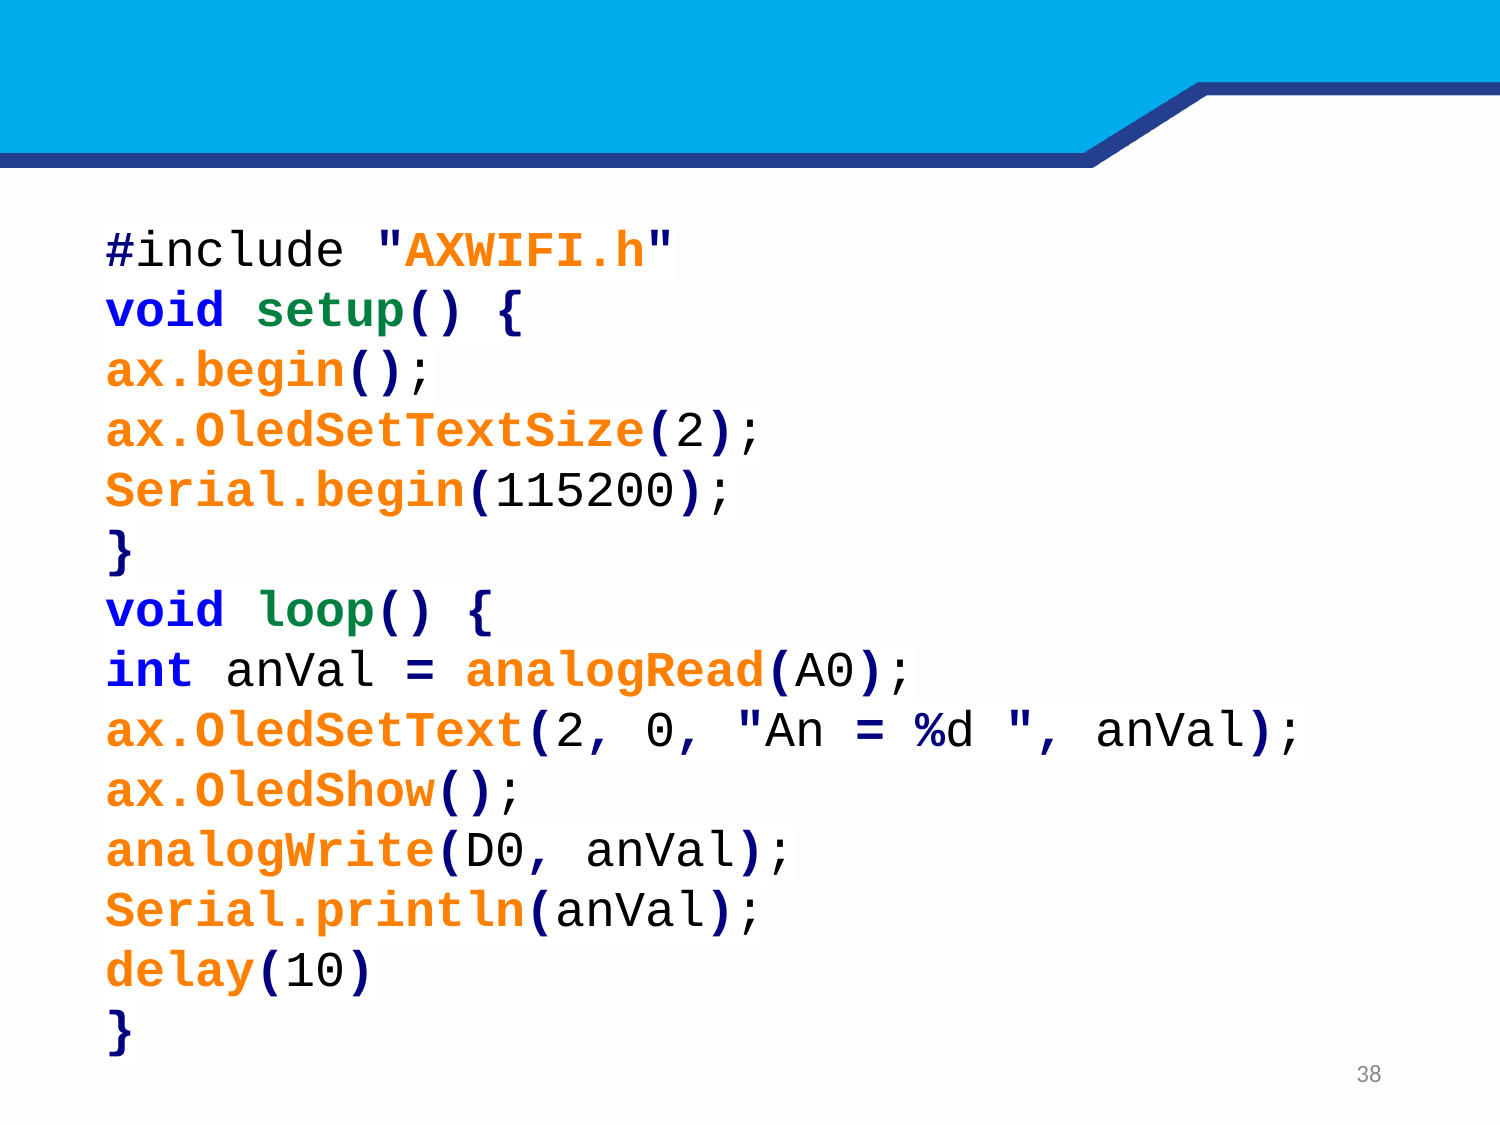

#include "AXWIFI.h"
void setup() {
ax.begin();
ax.OledSetTextSize(2);
Serial.begin(115200);
}
void loop() {
int anVal = analogRead(A0);
ax.OledSetText(2, 0, "An = %d ", anVal);
ax.OledShow();
analogWrite(D0, anVal);
Serial.println(anVal);
delay(10)
}
38